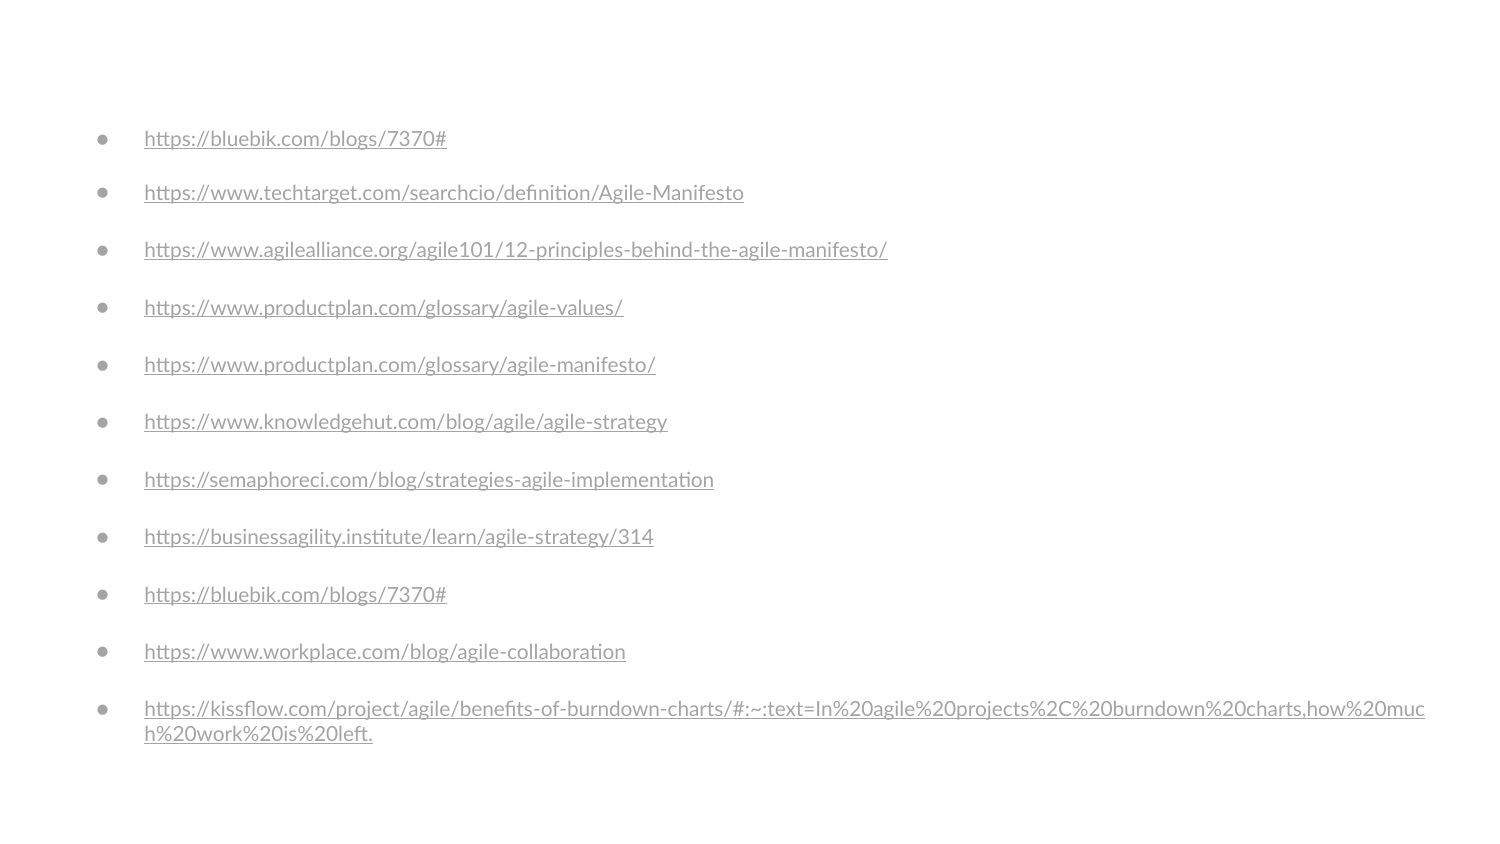

https://bluebik.com/blogs/7370#
https://www.techtarget.com/searchcio/definition/Agile-Manifesto
https://www.agilealliance.org/agile101/12-principles-behind-the-agile-manifesto/
https://www.productplan.com/glossary/agile-values/
https://www.productplan.com/glossary/agile-manifesto/
https://www.knowledgehut.com/blog/agile/agile-strategy
https://semaphoreci.com/blog/strategies-agile-implementation
https://businessagility.institute/learn/agile-strategy/314
https://bluebik.com/blogs/7370#
https://www.workplace.com/blog/agile-collaboration
https://kissflow.com/project/agile/benefits-of-burndown-charts/#:~:text=In%20agile%20projects%2C%20burndown%20charts,how%20much%20work%20is%20left.